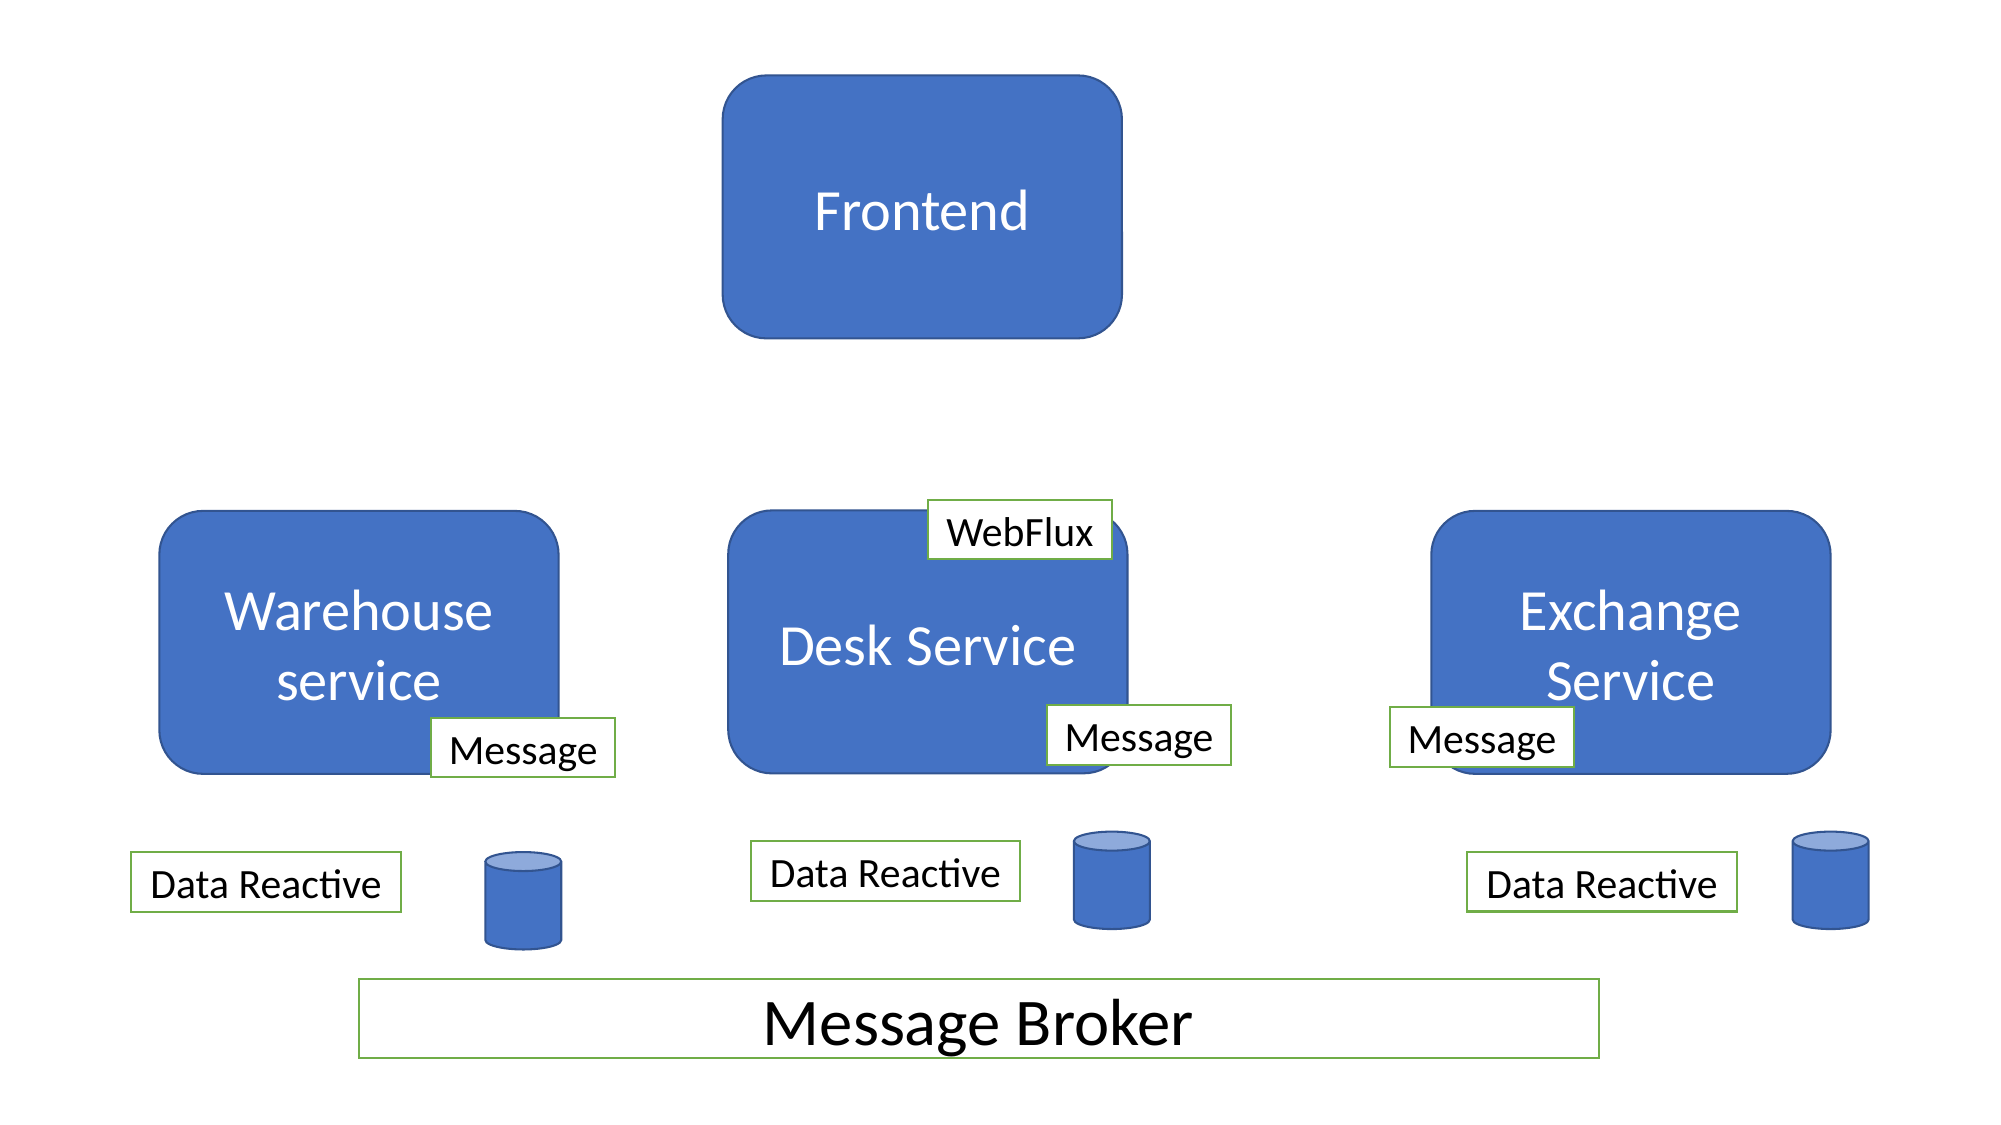

Frontend
WebFlux
Desk Service
Exchange Service
Warehouse service
Message
Message
Message

Data Reactive

Data Reactive
Data Reactive
Message Broker